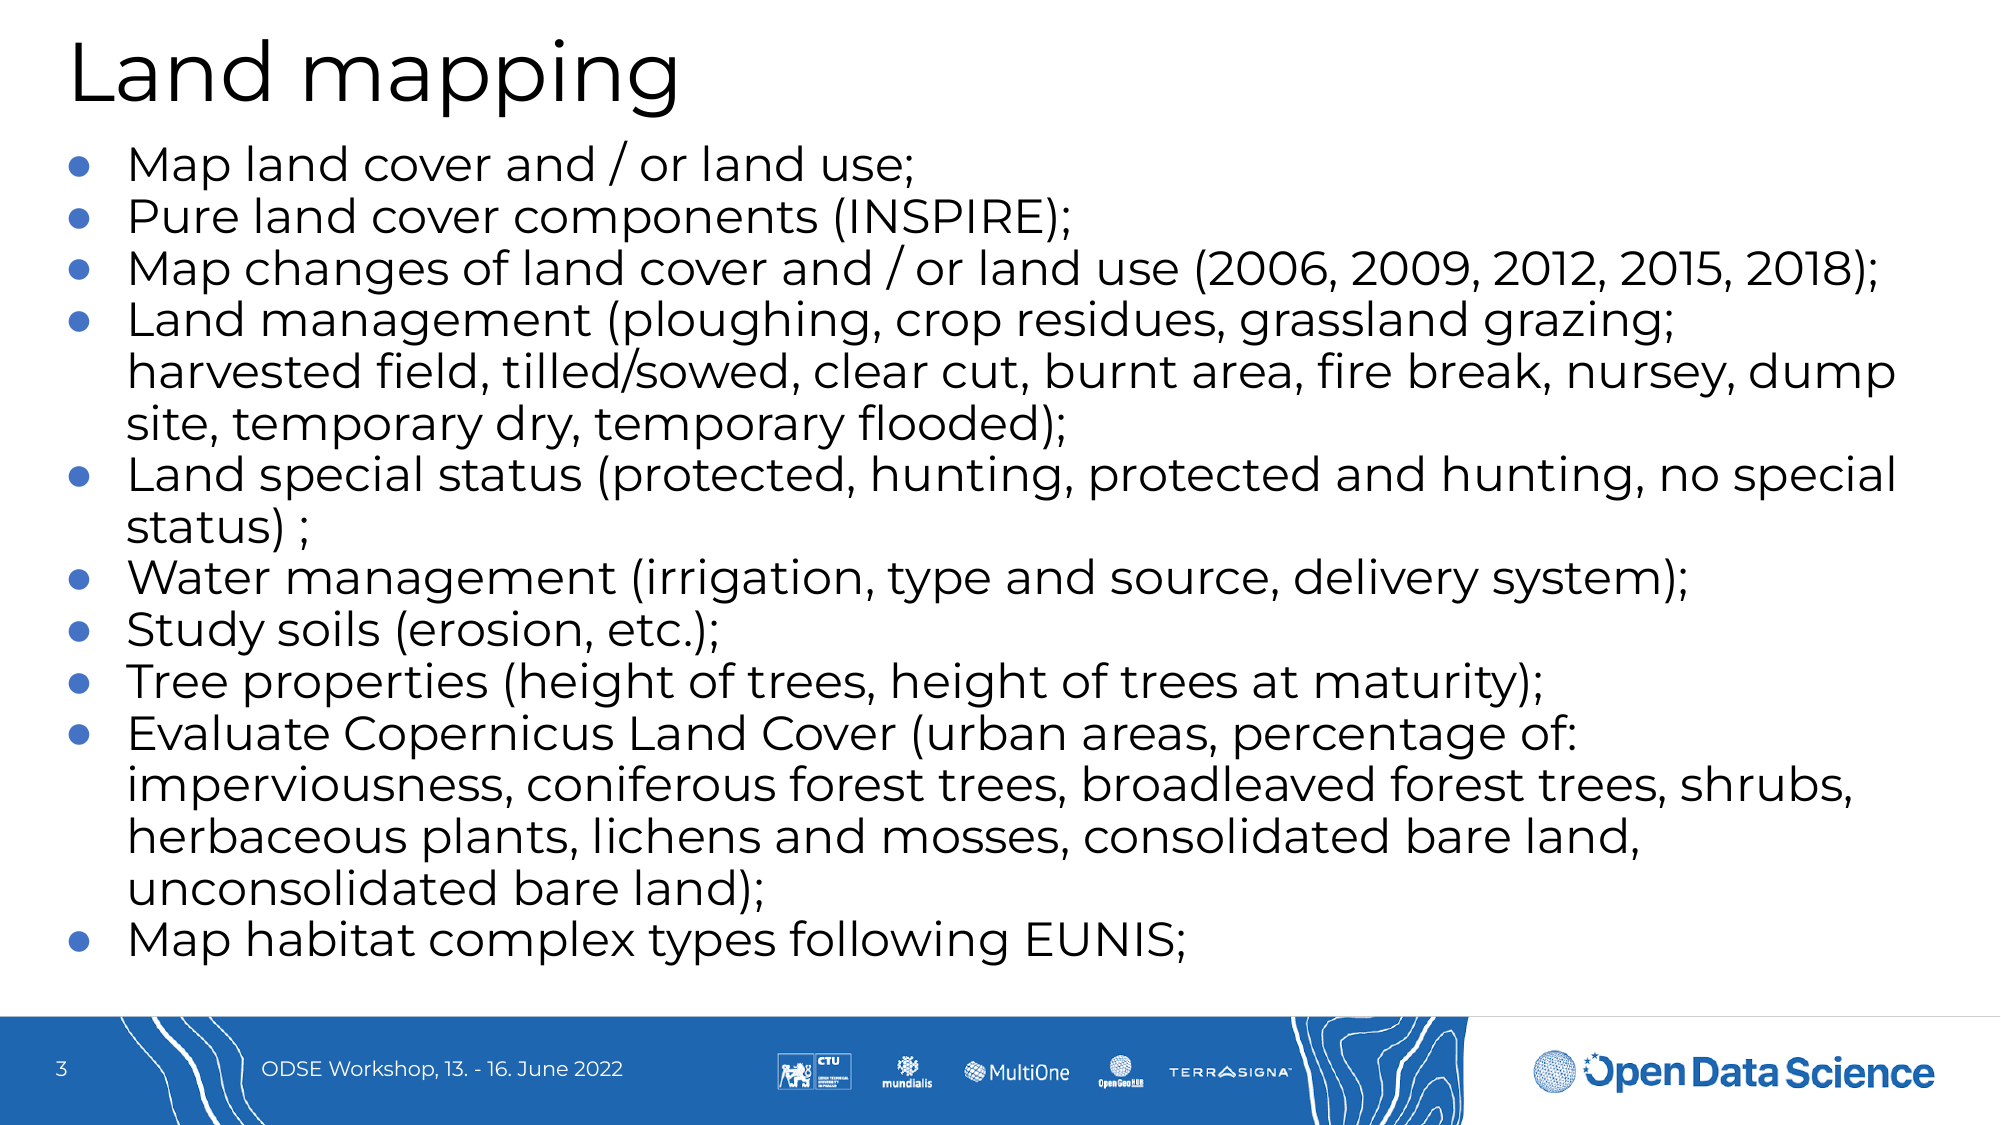

# Land mapping
Map land cover and / or land use;
Pure land cover components (INSPIRE);
Map changes of land cover and / or land use (2006, 2009, 2012, 2015, 2018);
Land management (ploughing, crop residues, grassland grazing; harvested field, tilled/sowed, clear cut, burnt area, fire break, nursey, dump site, temporary dry, temporary flooded);
Land special status (protected, hunting, protected and hunting, no special status) ;
Water management (irrigation, type and source, delivery system);
Study soils (erosion, etc.);
Tree properties (height of trees, height of trees at maturity);
Evaluate Copernicus Land Cover (urban areas, percentage of: imperviousness, coniferous forest trees, broadleaved forest trees, shrubs, herbaceous plants, lichens and mosses, consolidated bare land, unconsolidated bare land);
Map habitat complex types following EUNIS;

3
ODSE Workshop, 13. - 16. June 2022